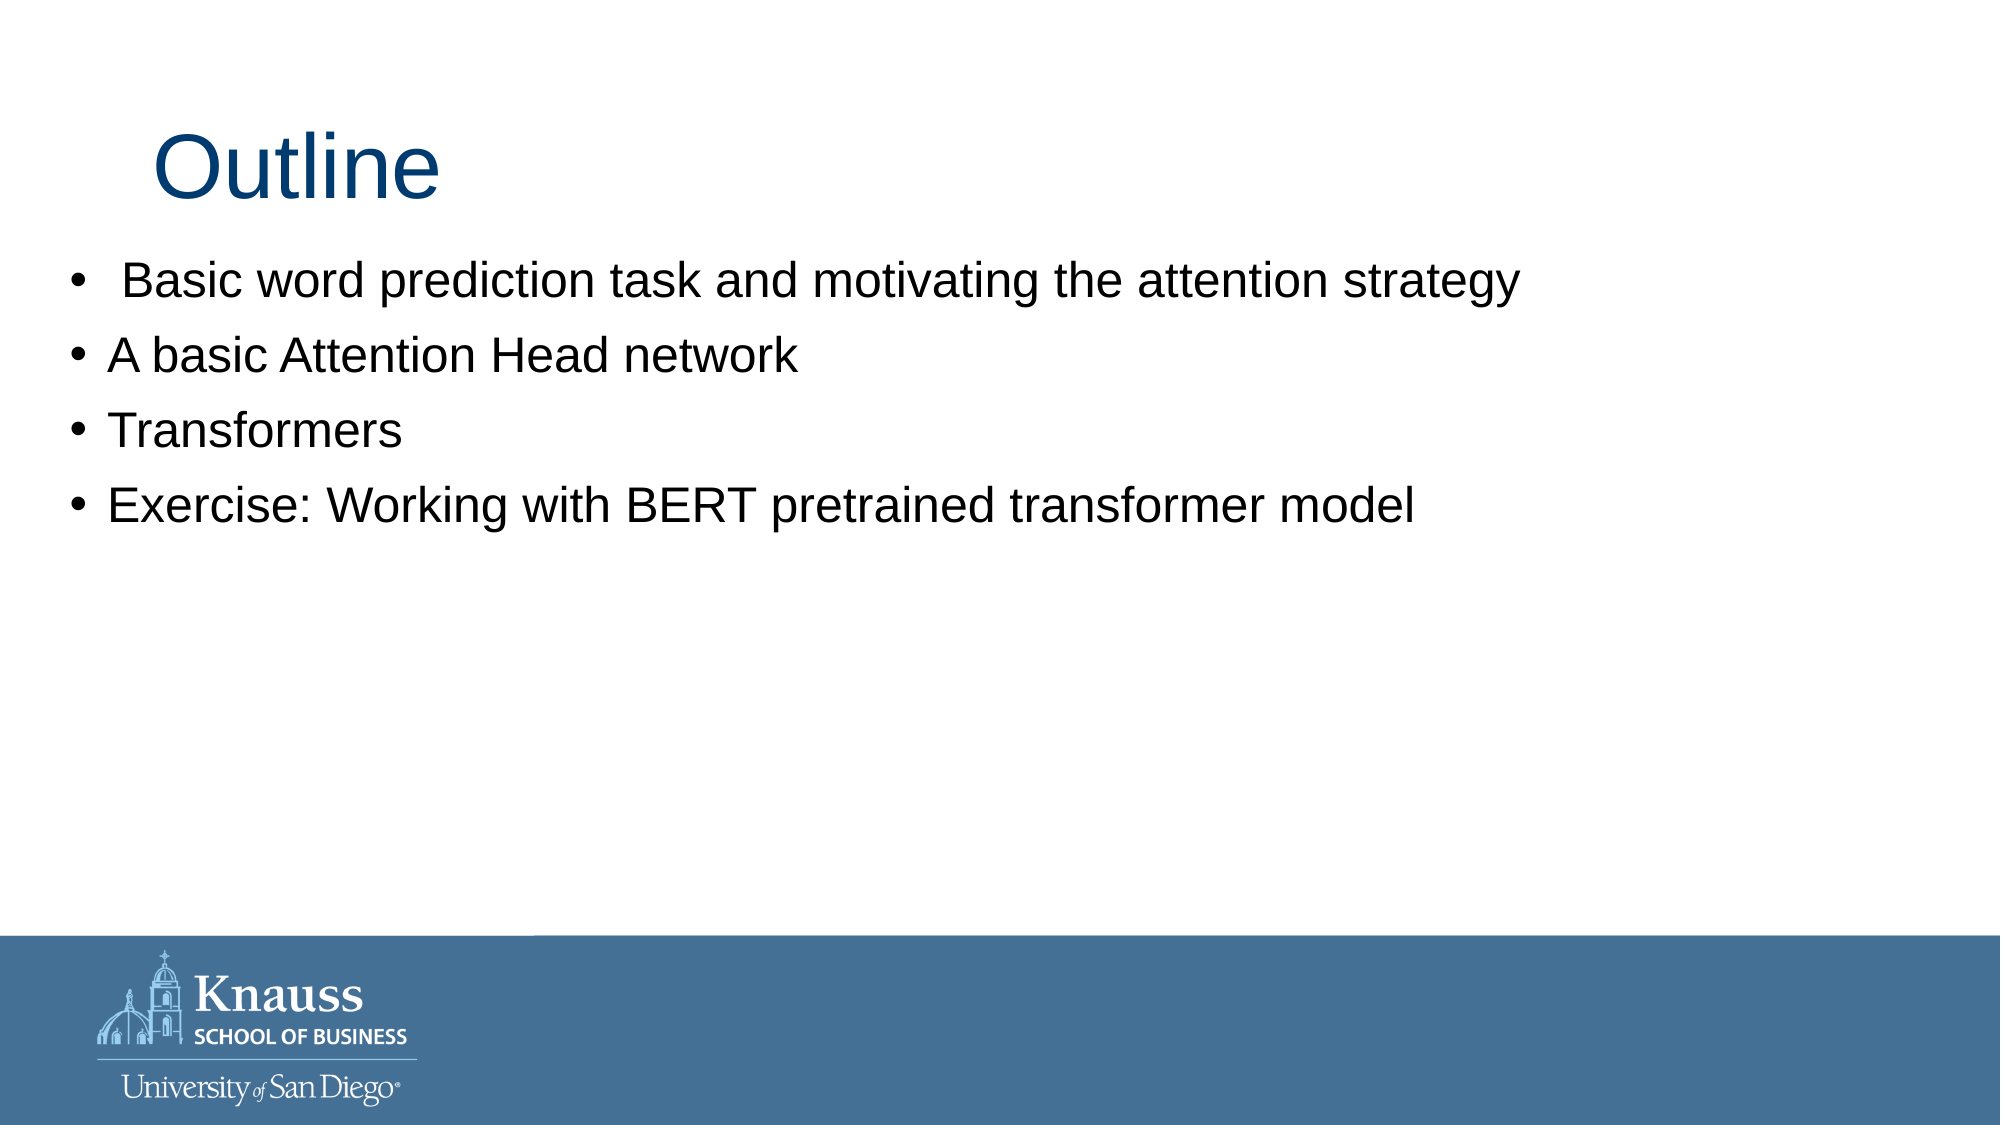

# Outline
 Basic word prediction task and motivating the attention strategy
A basic Attention Head network
Transformers
Exercise: Working with BERT pretrained transformer model